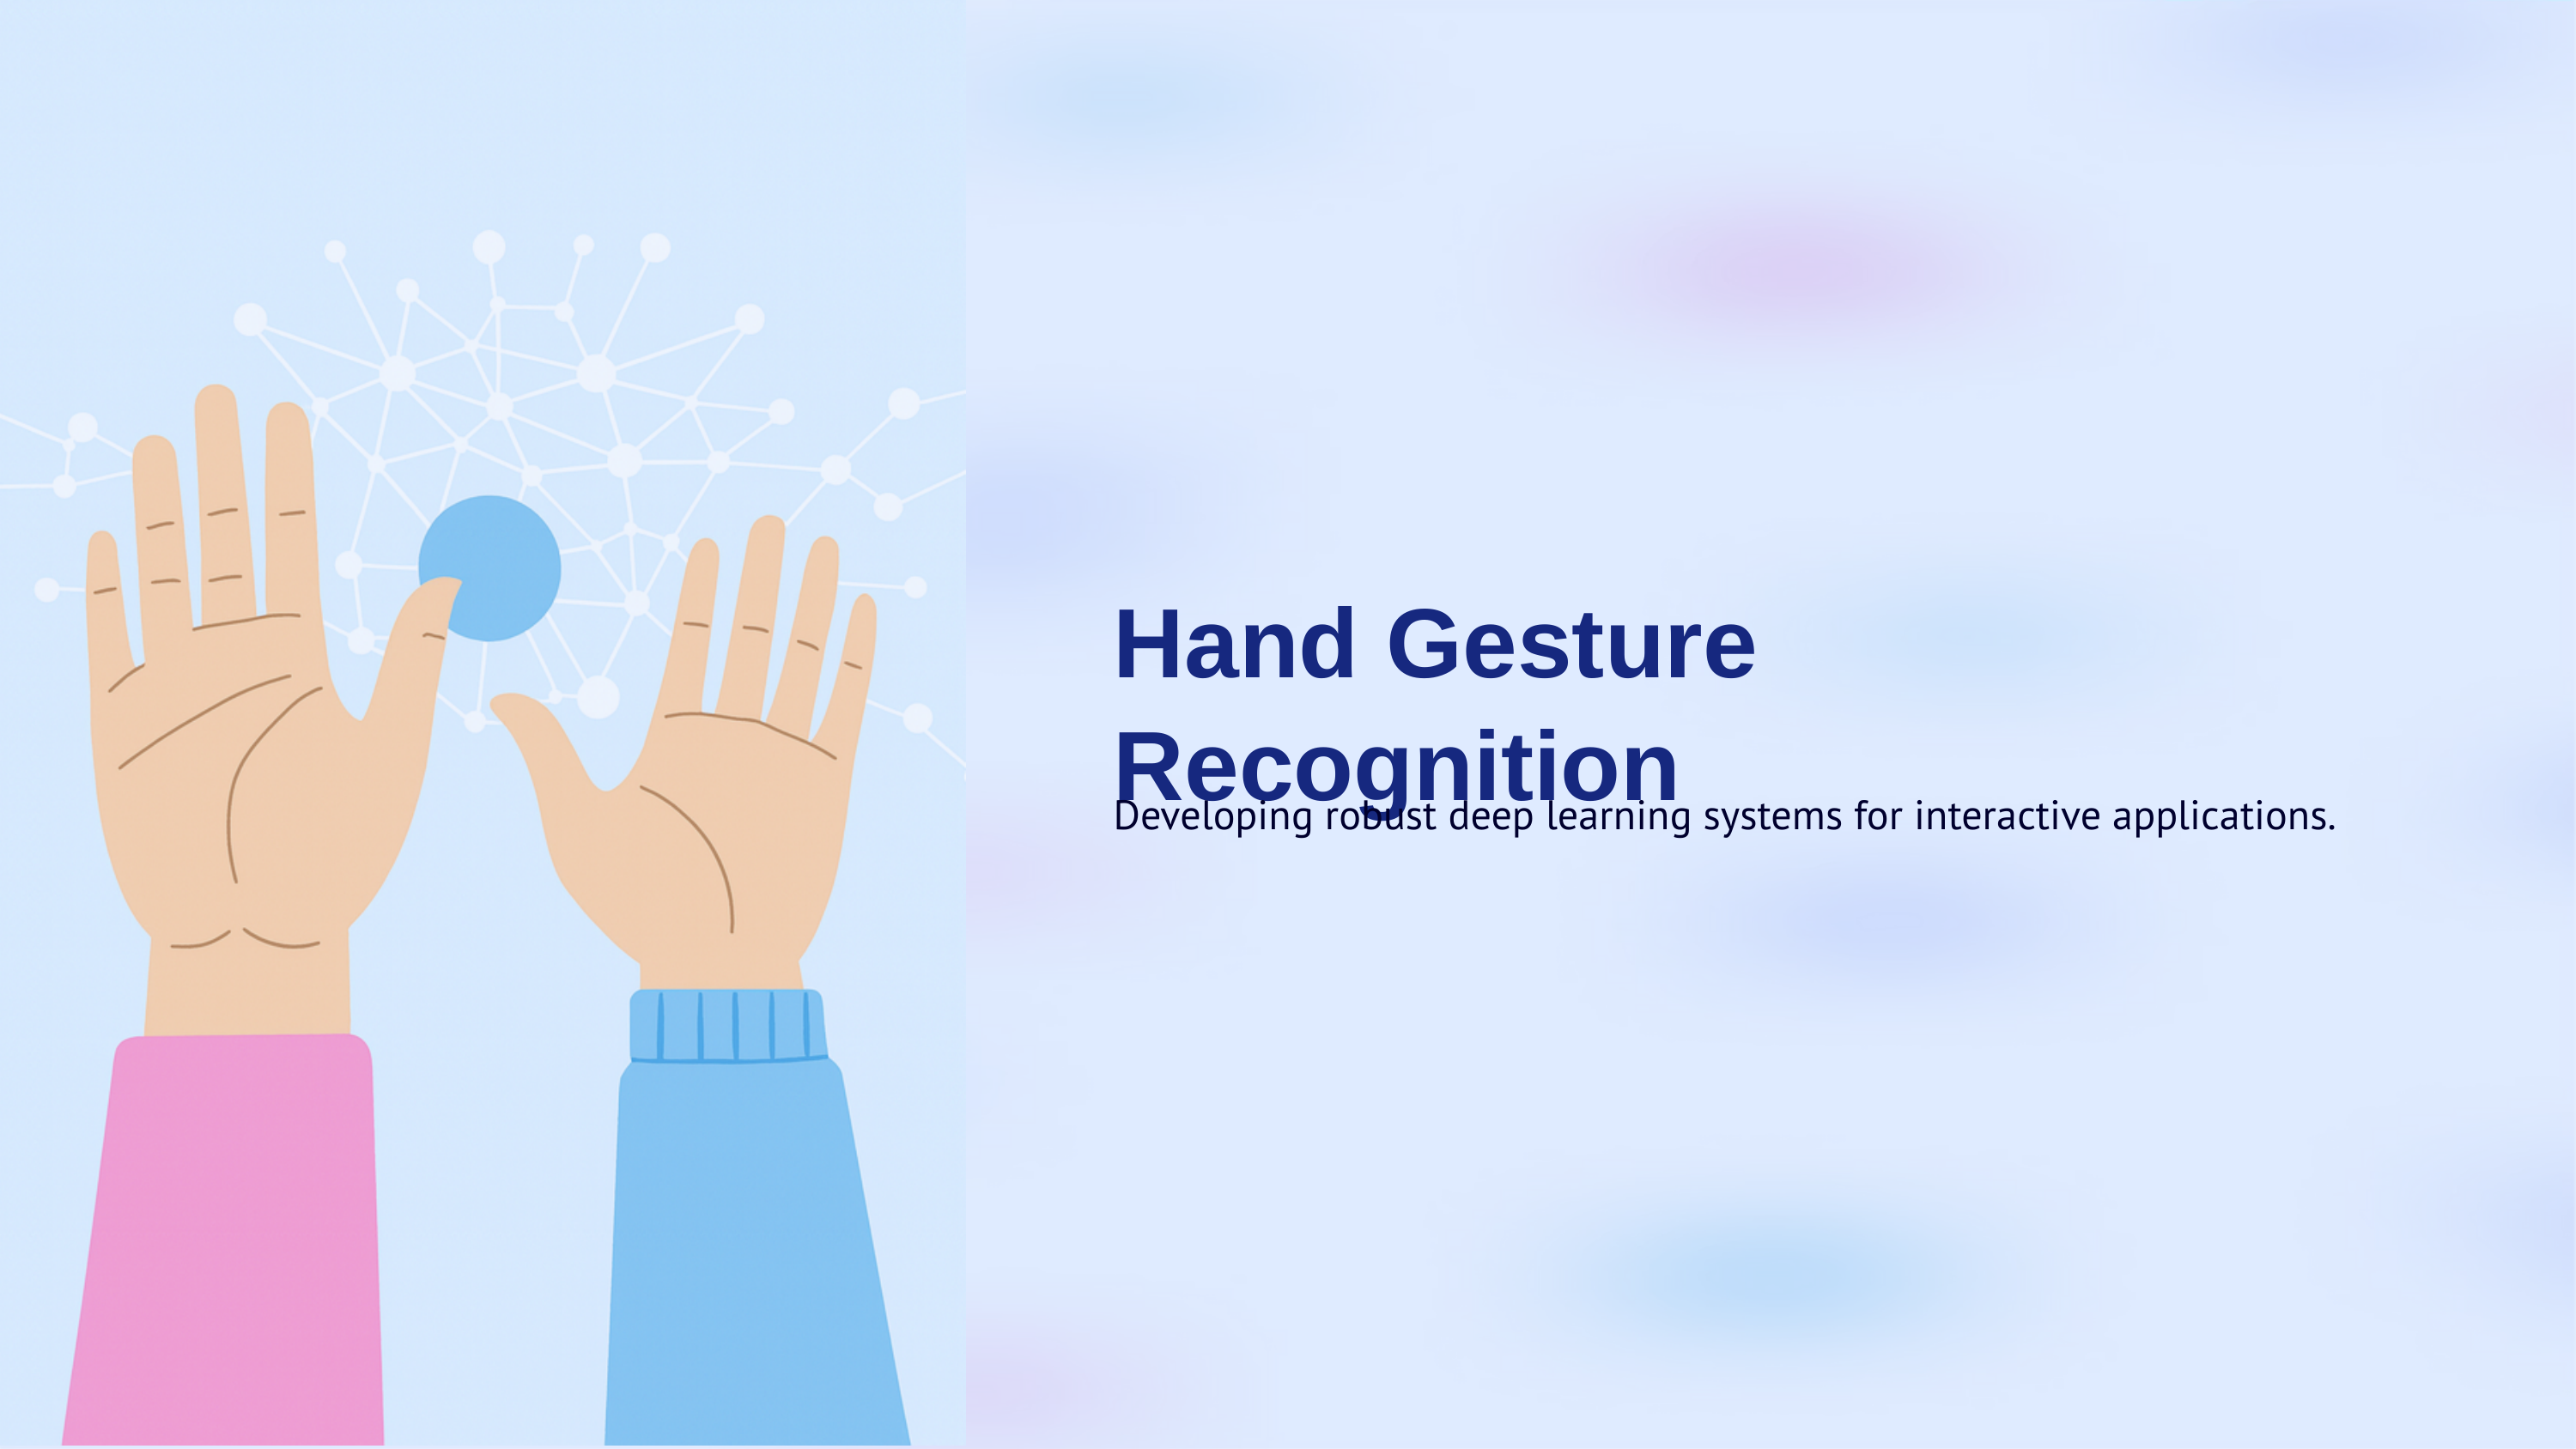

Hand Gesture Recognition
Developing robust deep learning systems for interactive applications.